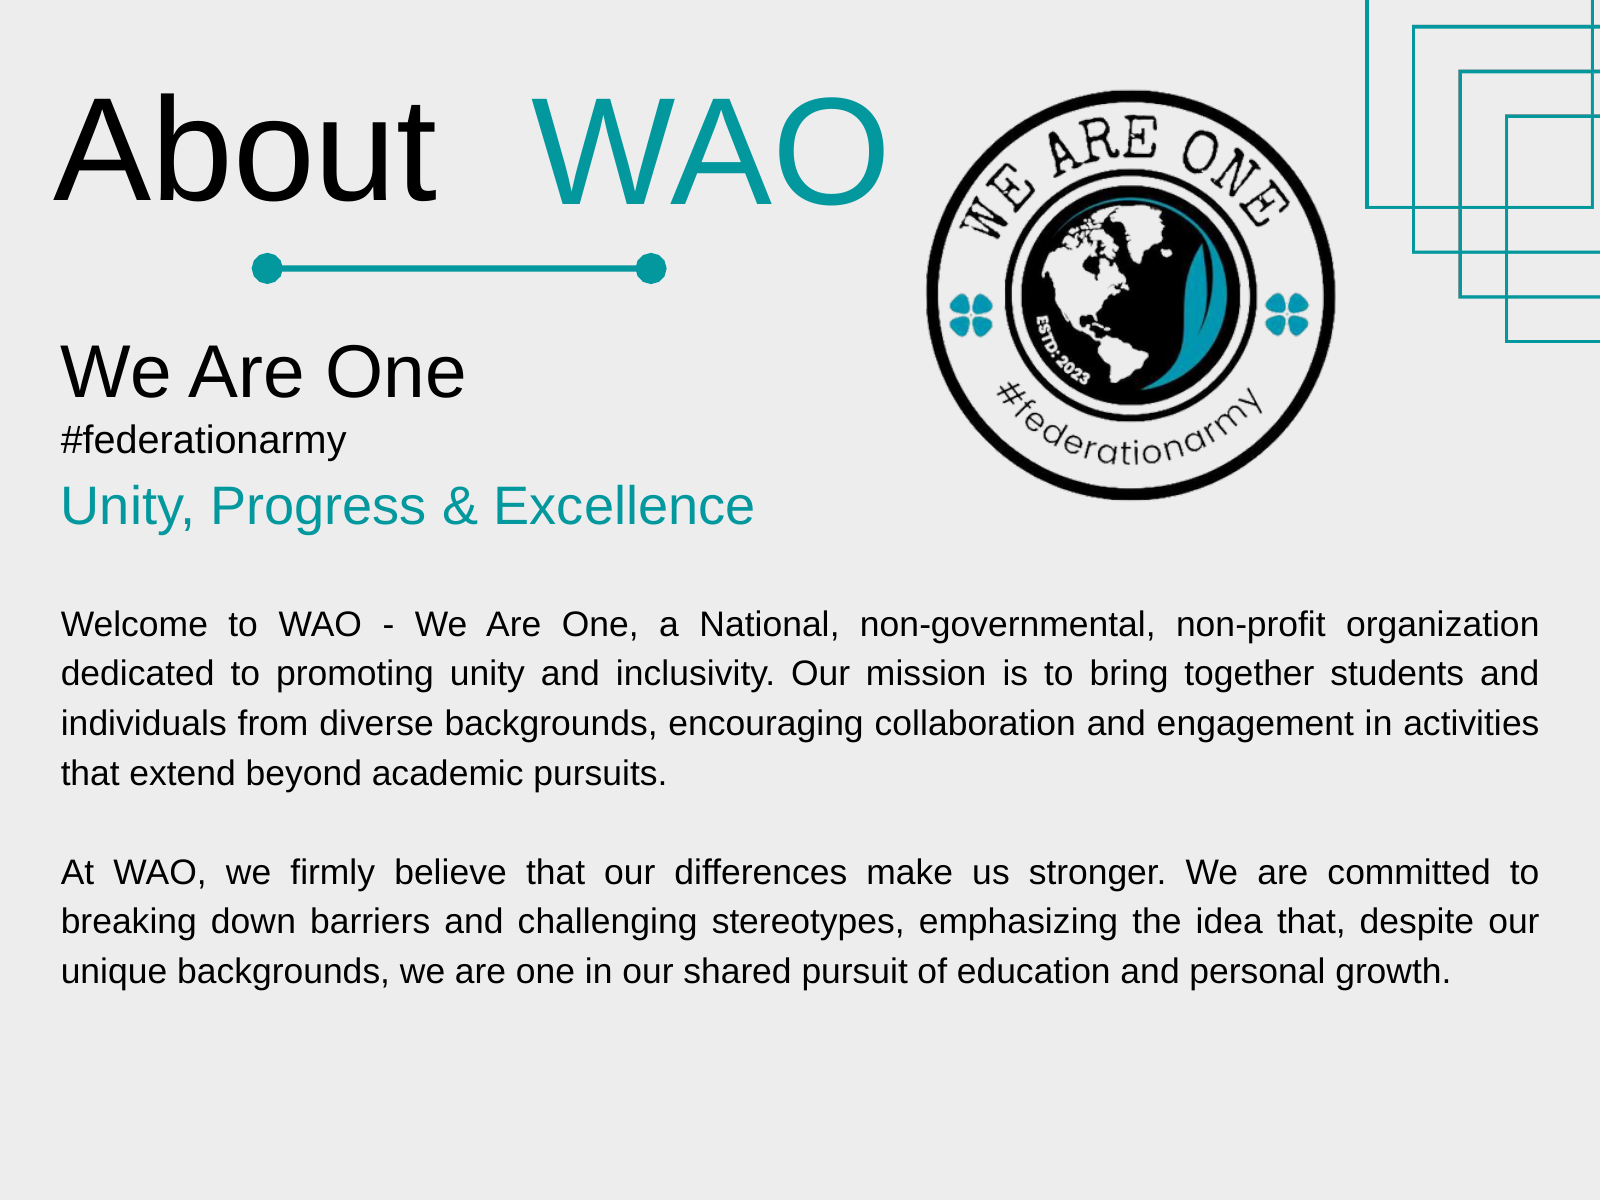

About
 WAO

We Are One
#federationarmy
Unity, Progress & Excellence
Welcome to WAO - We Are One, a National, non-governmental, non-profit organization dedicated to promoting unity and inclusivity. Our mission is to bring together students and individuals from diverse backgrounds, encouraging collaboration and engagement in activities that extend beyond academic pursuits.

At WAO, we firmly believe that our differences make us stronger. We are committed to breaking down barriers and challenging stereotypes, emphasizing the idea that, despite our unique backgrounds, we are one in our shared pursuit of education and personal growth.